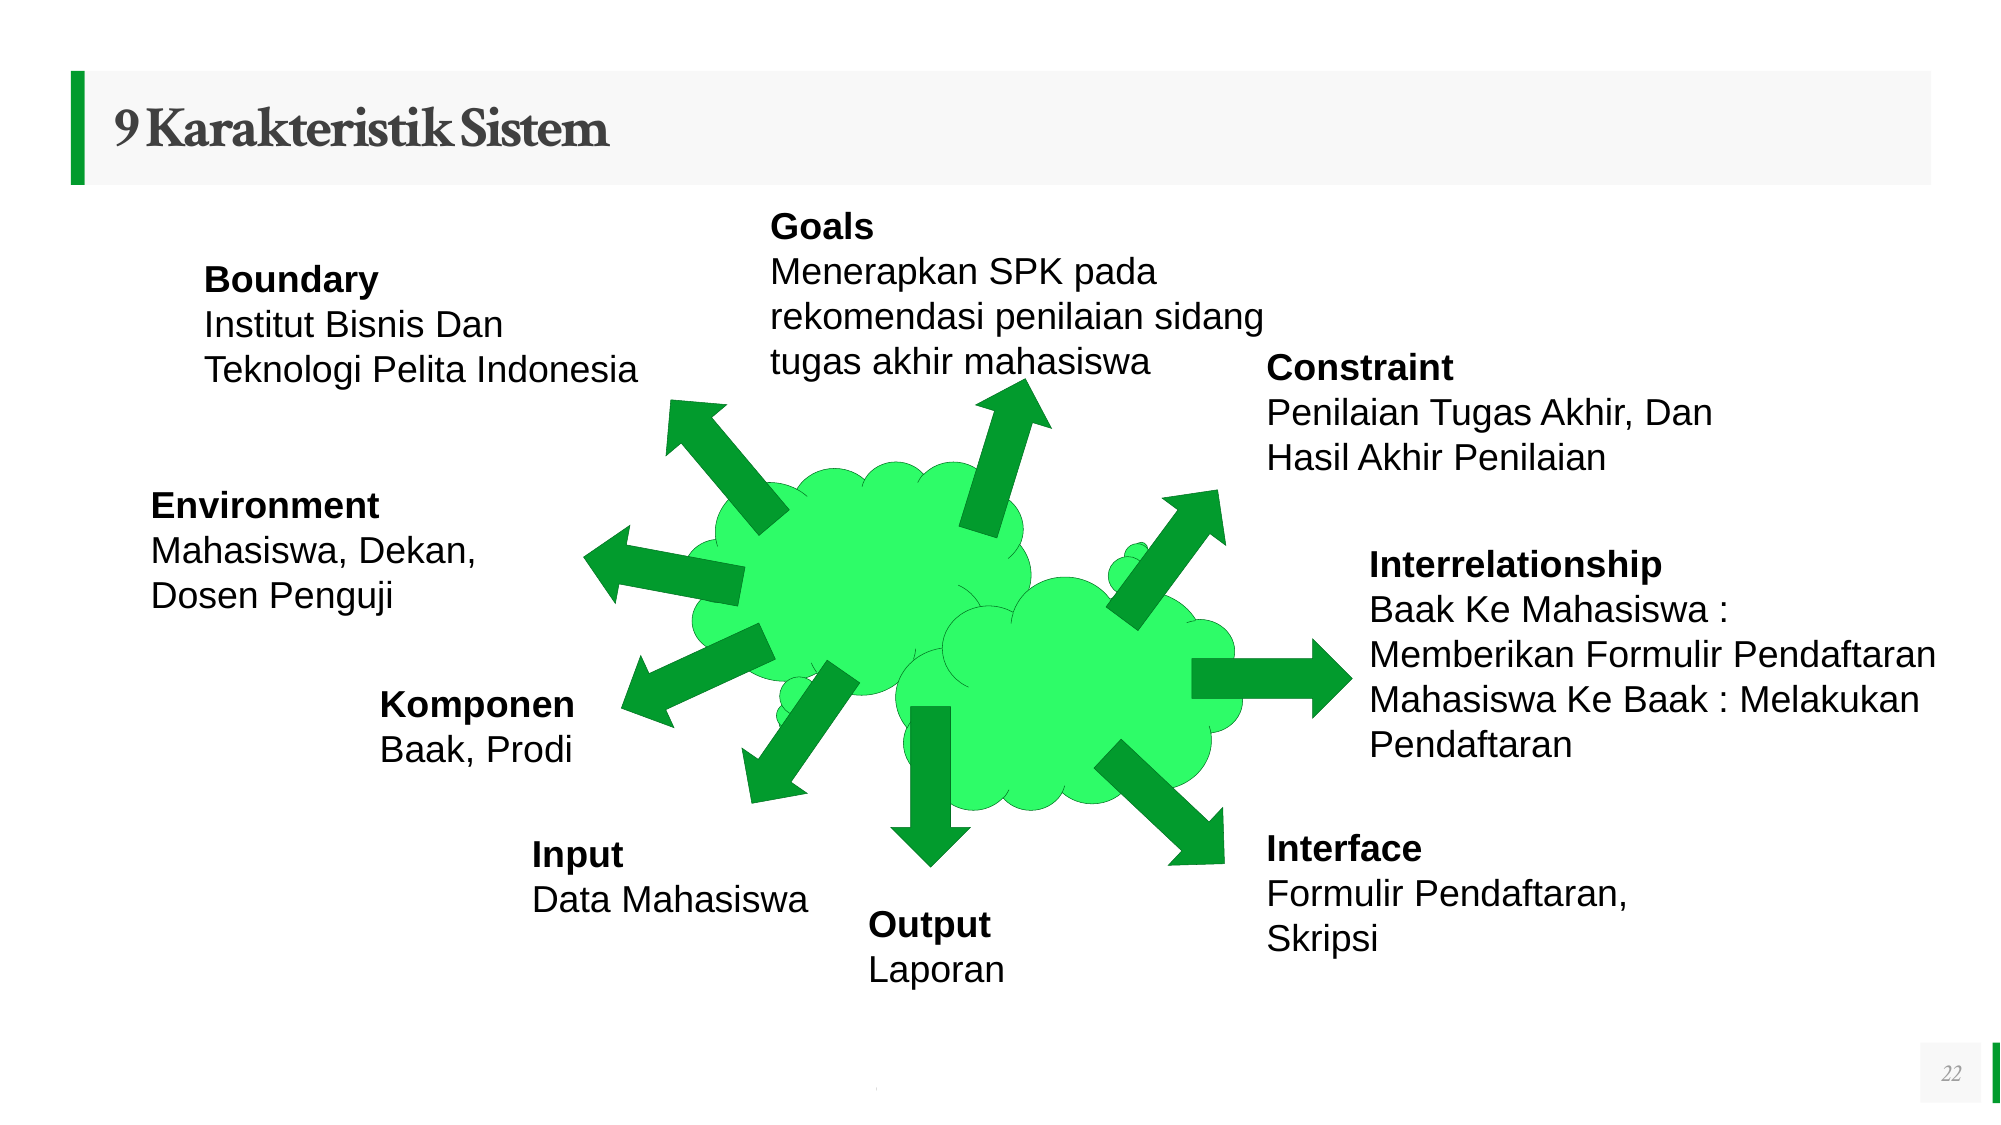

# 9 Karakteristik Sistem
Goals
Menerapkan SPK pada rekomendasi penilaian sidang tugas akhir mahasiswa
Boundary
Institut Bisnis Dan Teknologi Pelita Indonesia
Constraint
Penilaian Tugas Akhir, Dan Hasil Akhir Penilaian

Environment
Mahasiswa, Dekan, Dosen Penguji

Interrelationship
Baak Ke Mahasiswa : Memberikan Formulir Pendaftaran
Mahasiswa Ke Baak : Melakukan Pendaftaran

Komponen
Baak, Prodi

Interface
Formulir Pendaftaran, Skripsi
Input
Data Mahasiswa
Output
Laporan

22